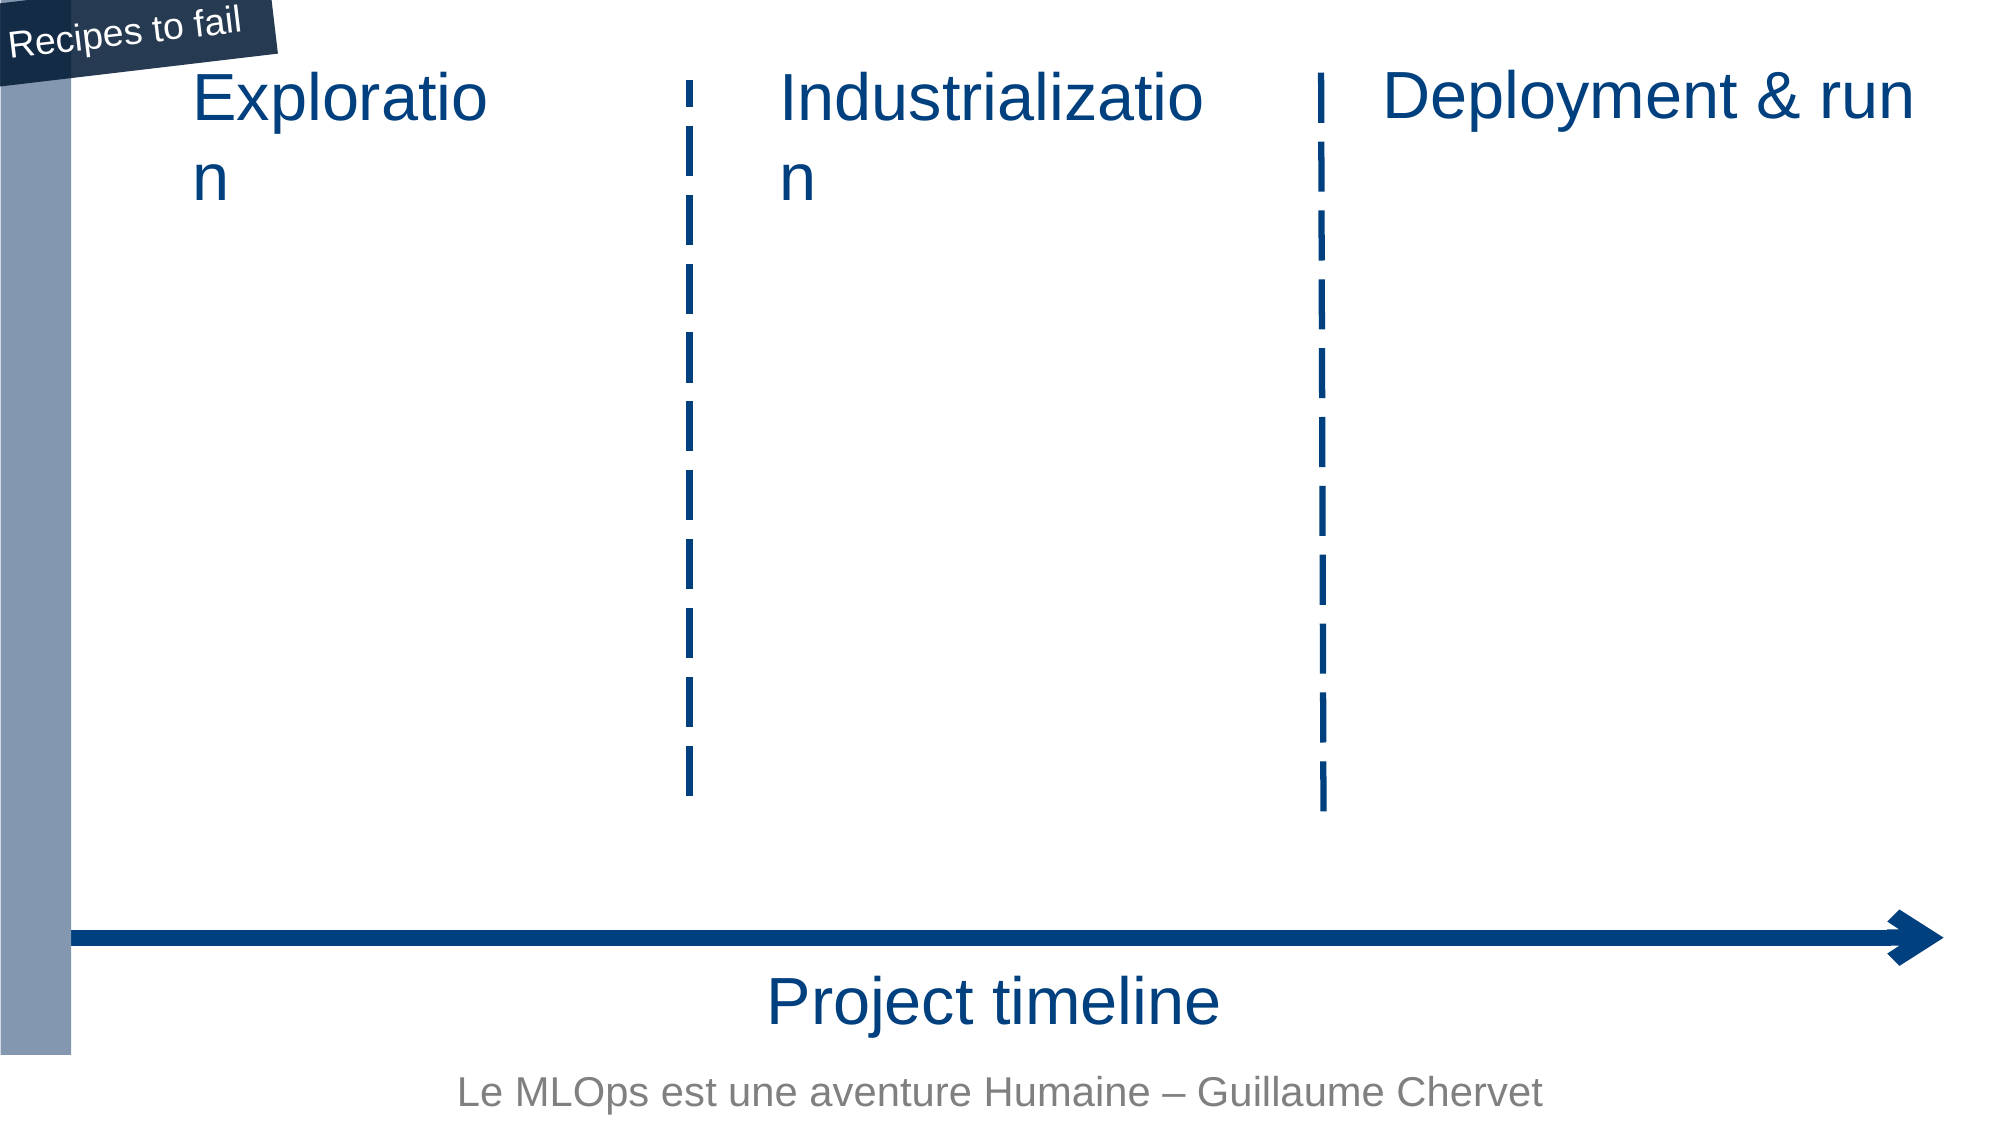

Recipes to fail

### Chart

| Category |
|---|
Deployment & run
Exploration
Industrialization
Project timeline
Le MLOps est une aventure Humaine – Guillaume Chervet